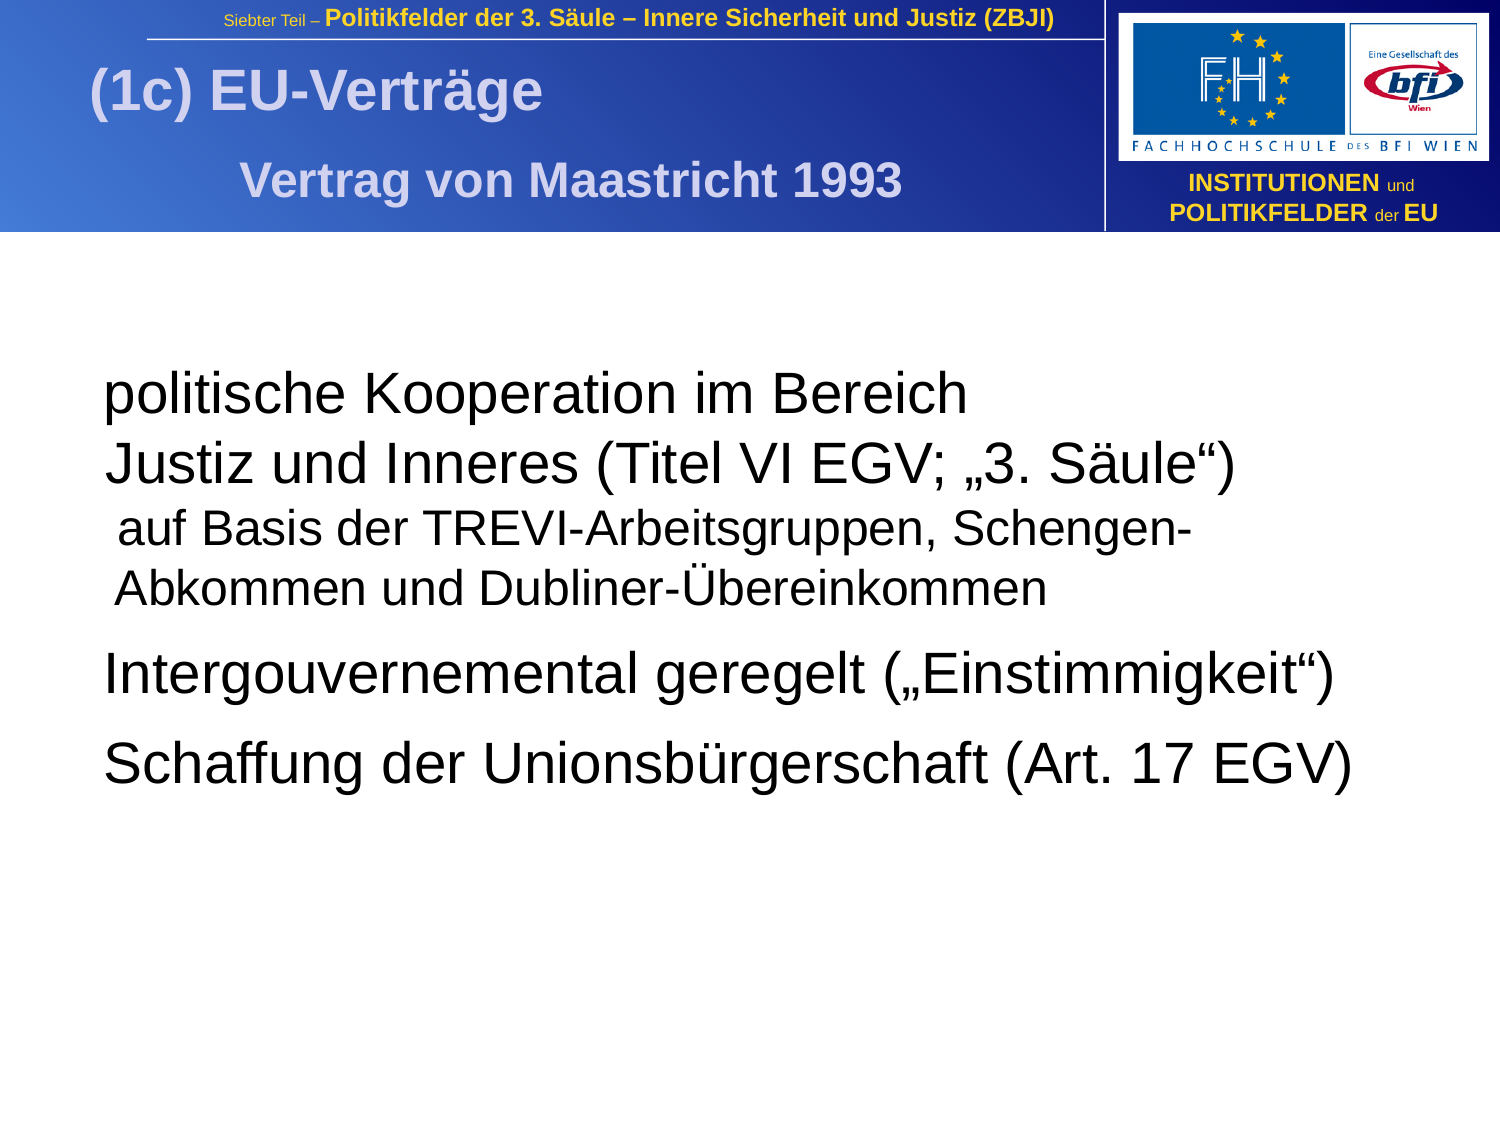

(1c) EU-Verträge
	Vertrag von Maastricht 1993
 politische Kooperation im Bereich
 Justiz und Inneres (Titel VI EGV; „3. Säule“)
  auf Basis der TREVI-Arbeitsgruppen, Schengen-
  Abkommen und Dubliner-Übereinkommen

 Intergouvernemental geregelt („Einstimmigkeit“)

 Schaffung der Unionsbürgerschaft (Art. 17 EGV)